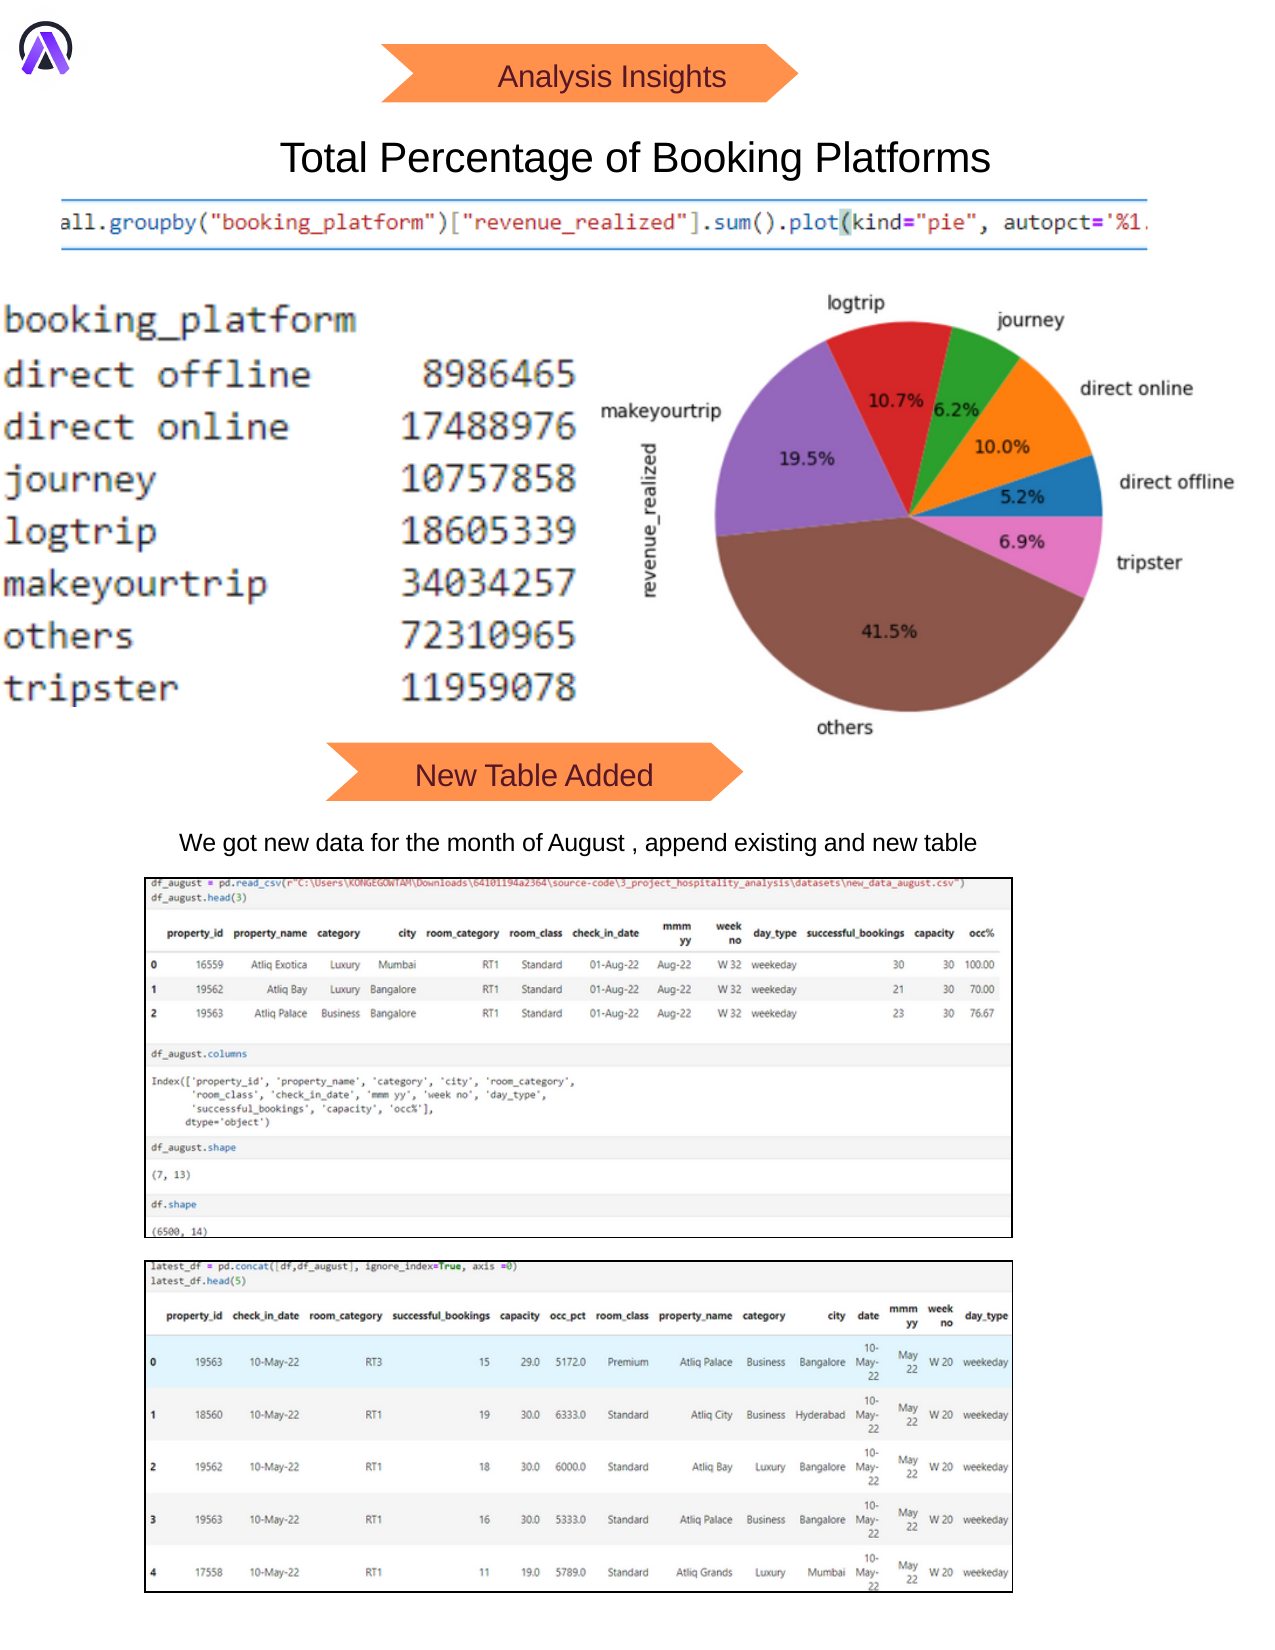

Analysis Insights
Total Percentage of Booking Platforms

New Table Added
We got new data for the month of August , append existing and new table